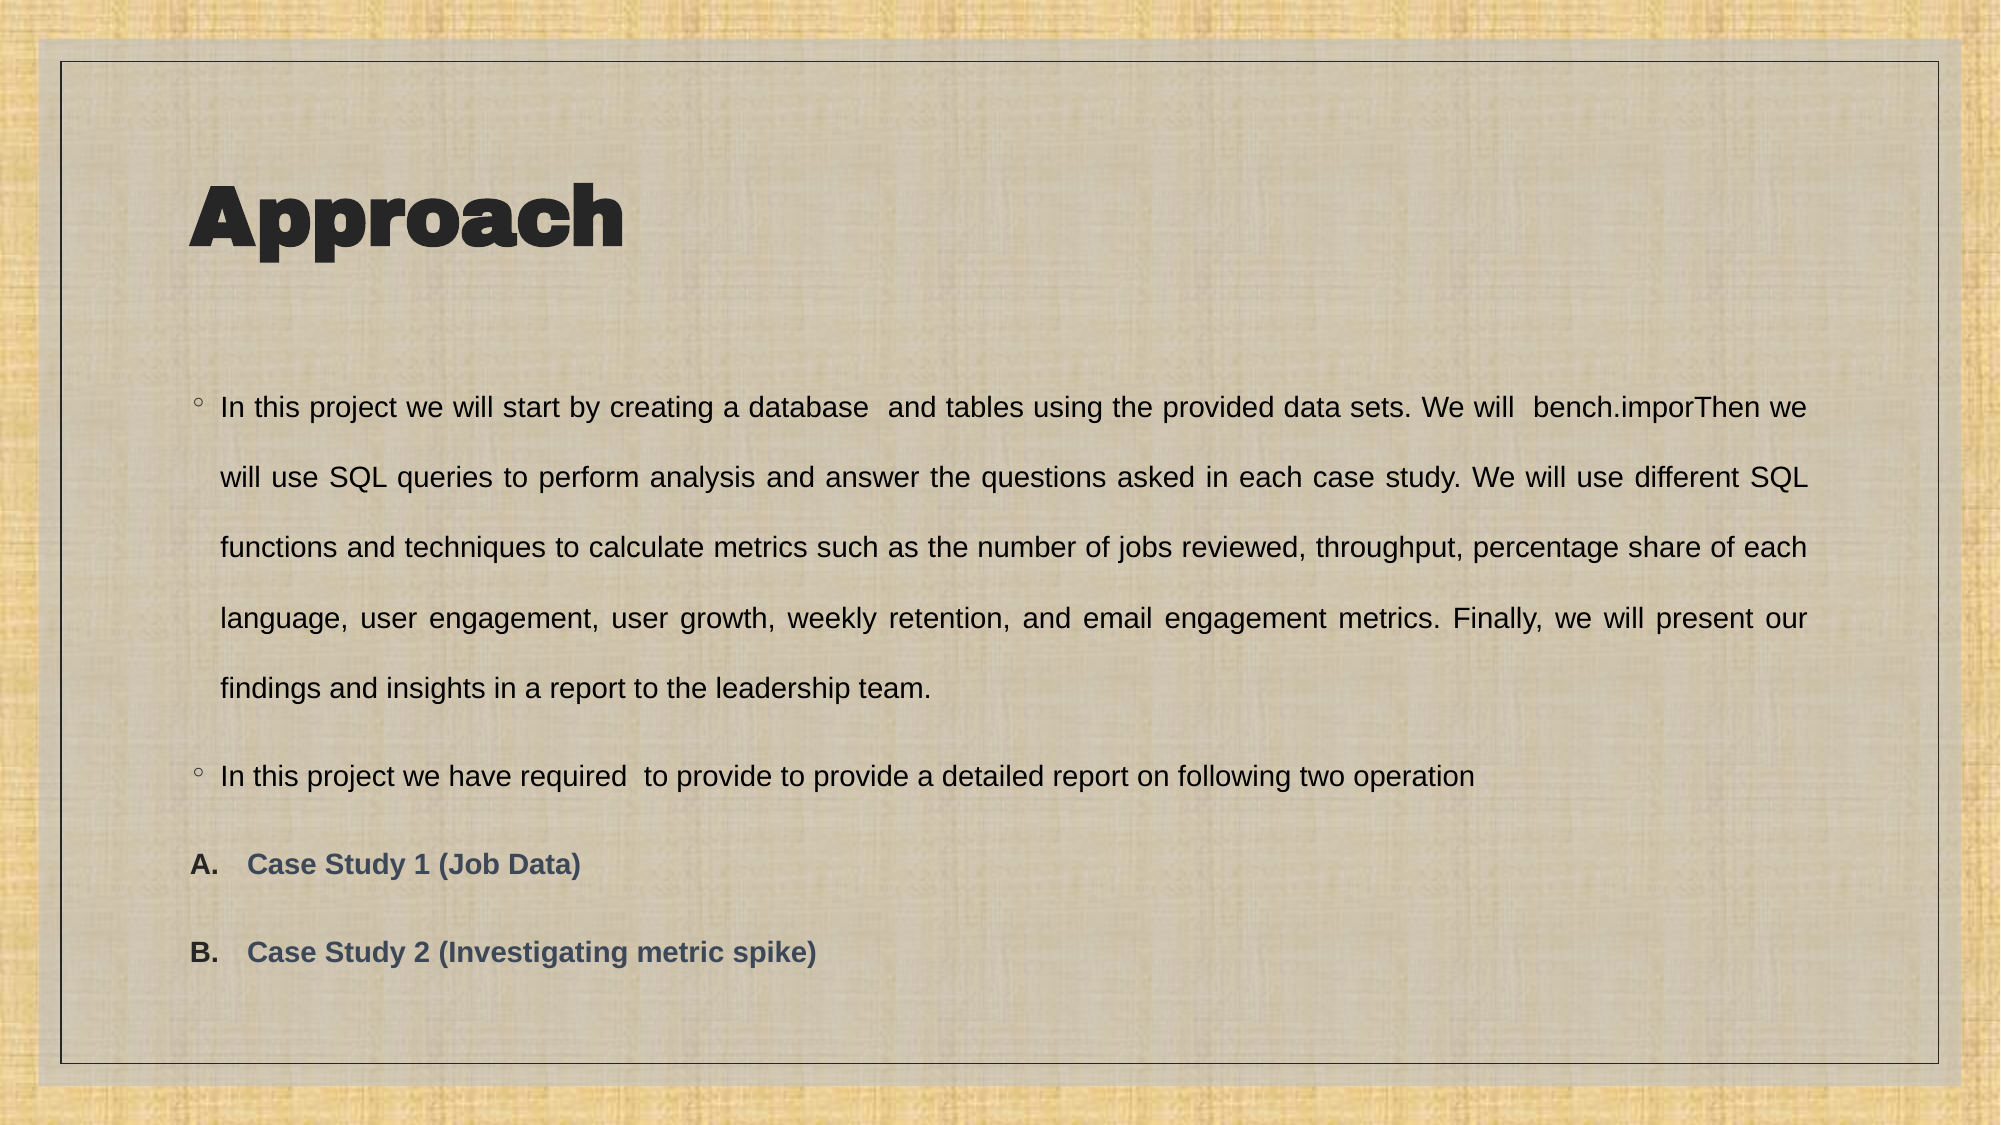

# Approach
In this project we will start by creating a database  and tables using the provided data sets. We will  bench.imporThen we will use SQL queries to perform analysis and answer the questions asked in each case study. We will use different SQL functions and techniques to calculate metrics such as the number of jobs reviewed, throughput, percentage share of each language, user engagement, user growth, weekly retention, and email engagement metrics. Finally, we will present our findings and insights in a report to the leadership team.
In this project we have required  to provide to provide a detailed report on following two operation
Case Study 1 (Job Data)
Case Study 2 (Investigating metric spike)